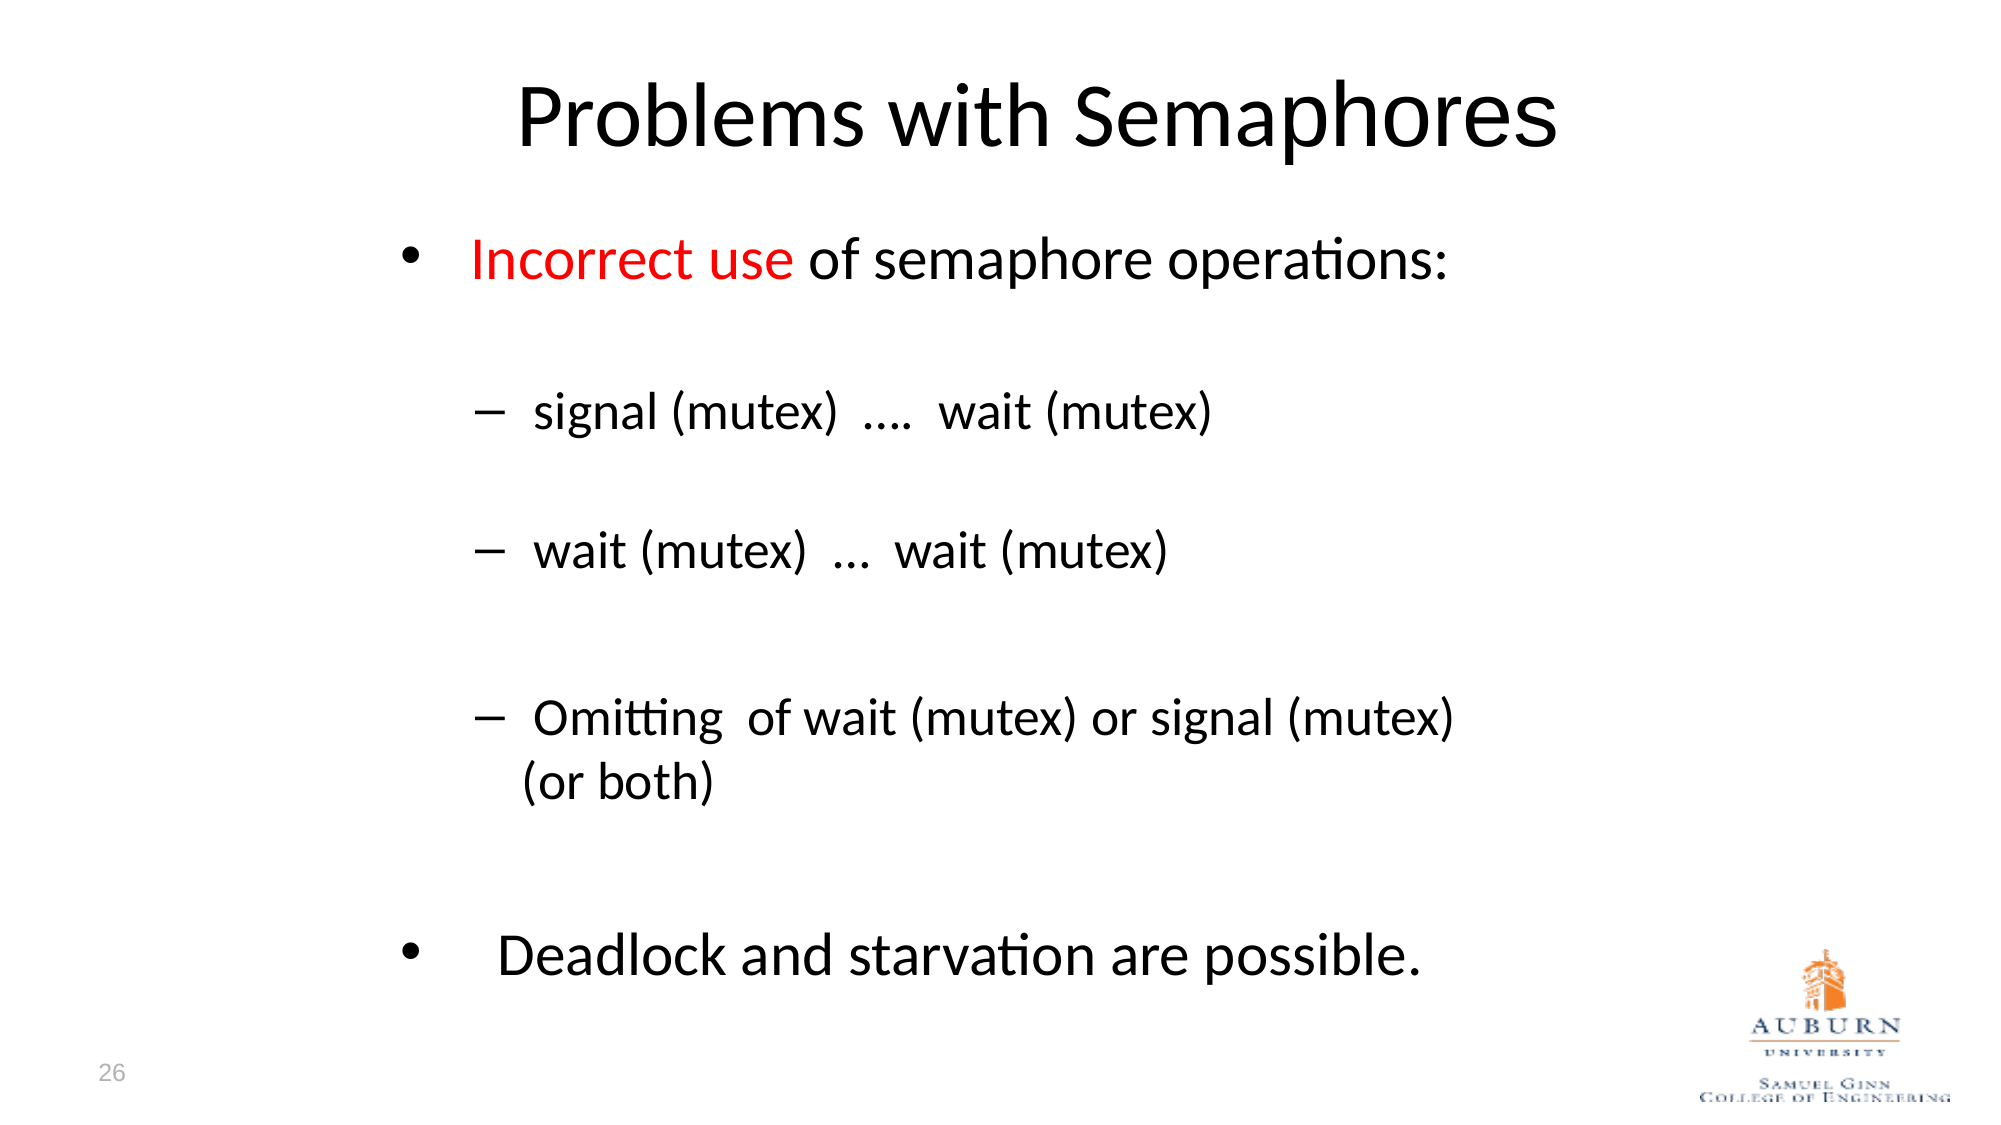

# Problems with Semaphores
 Incorrect use of semaphore operations:
 signal (mutex)  ….  wait (mutex)
 wait (mutex)  …  wait (mutex)

 Omitting  of wait (mutex) or signal (mutex) (or both)

   Deadlock and starvation are possible.

26